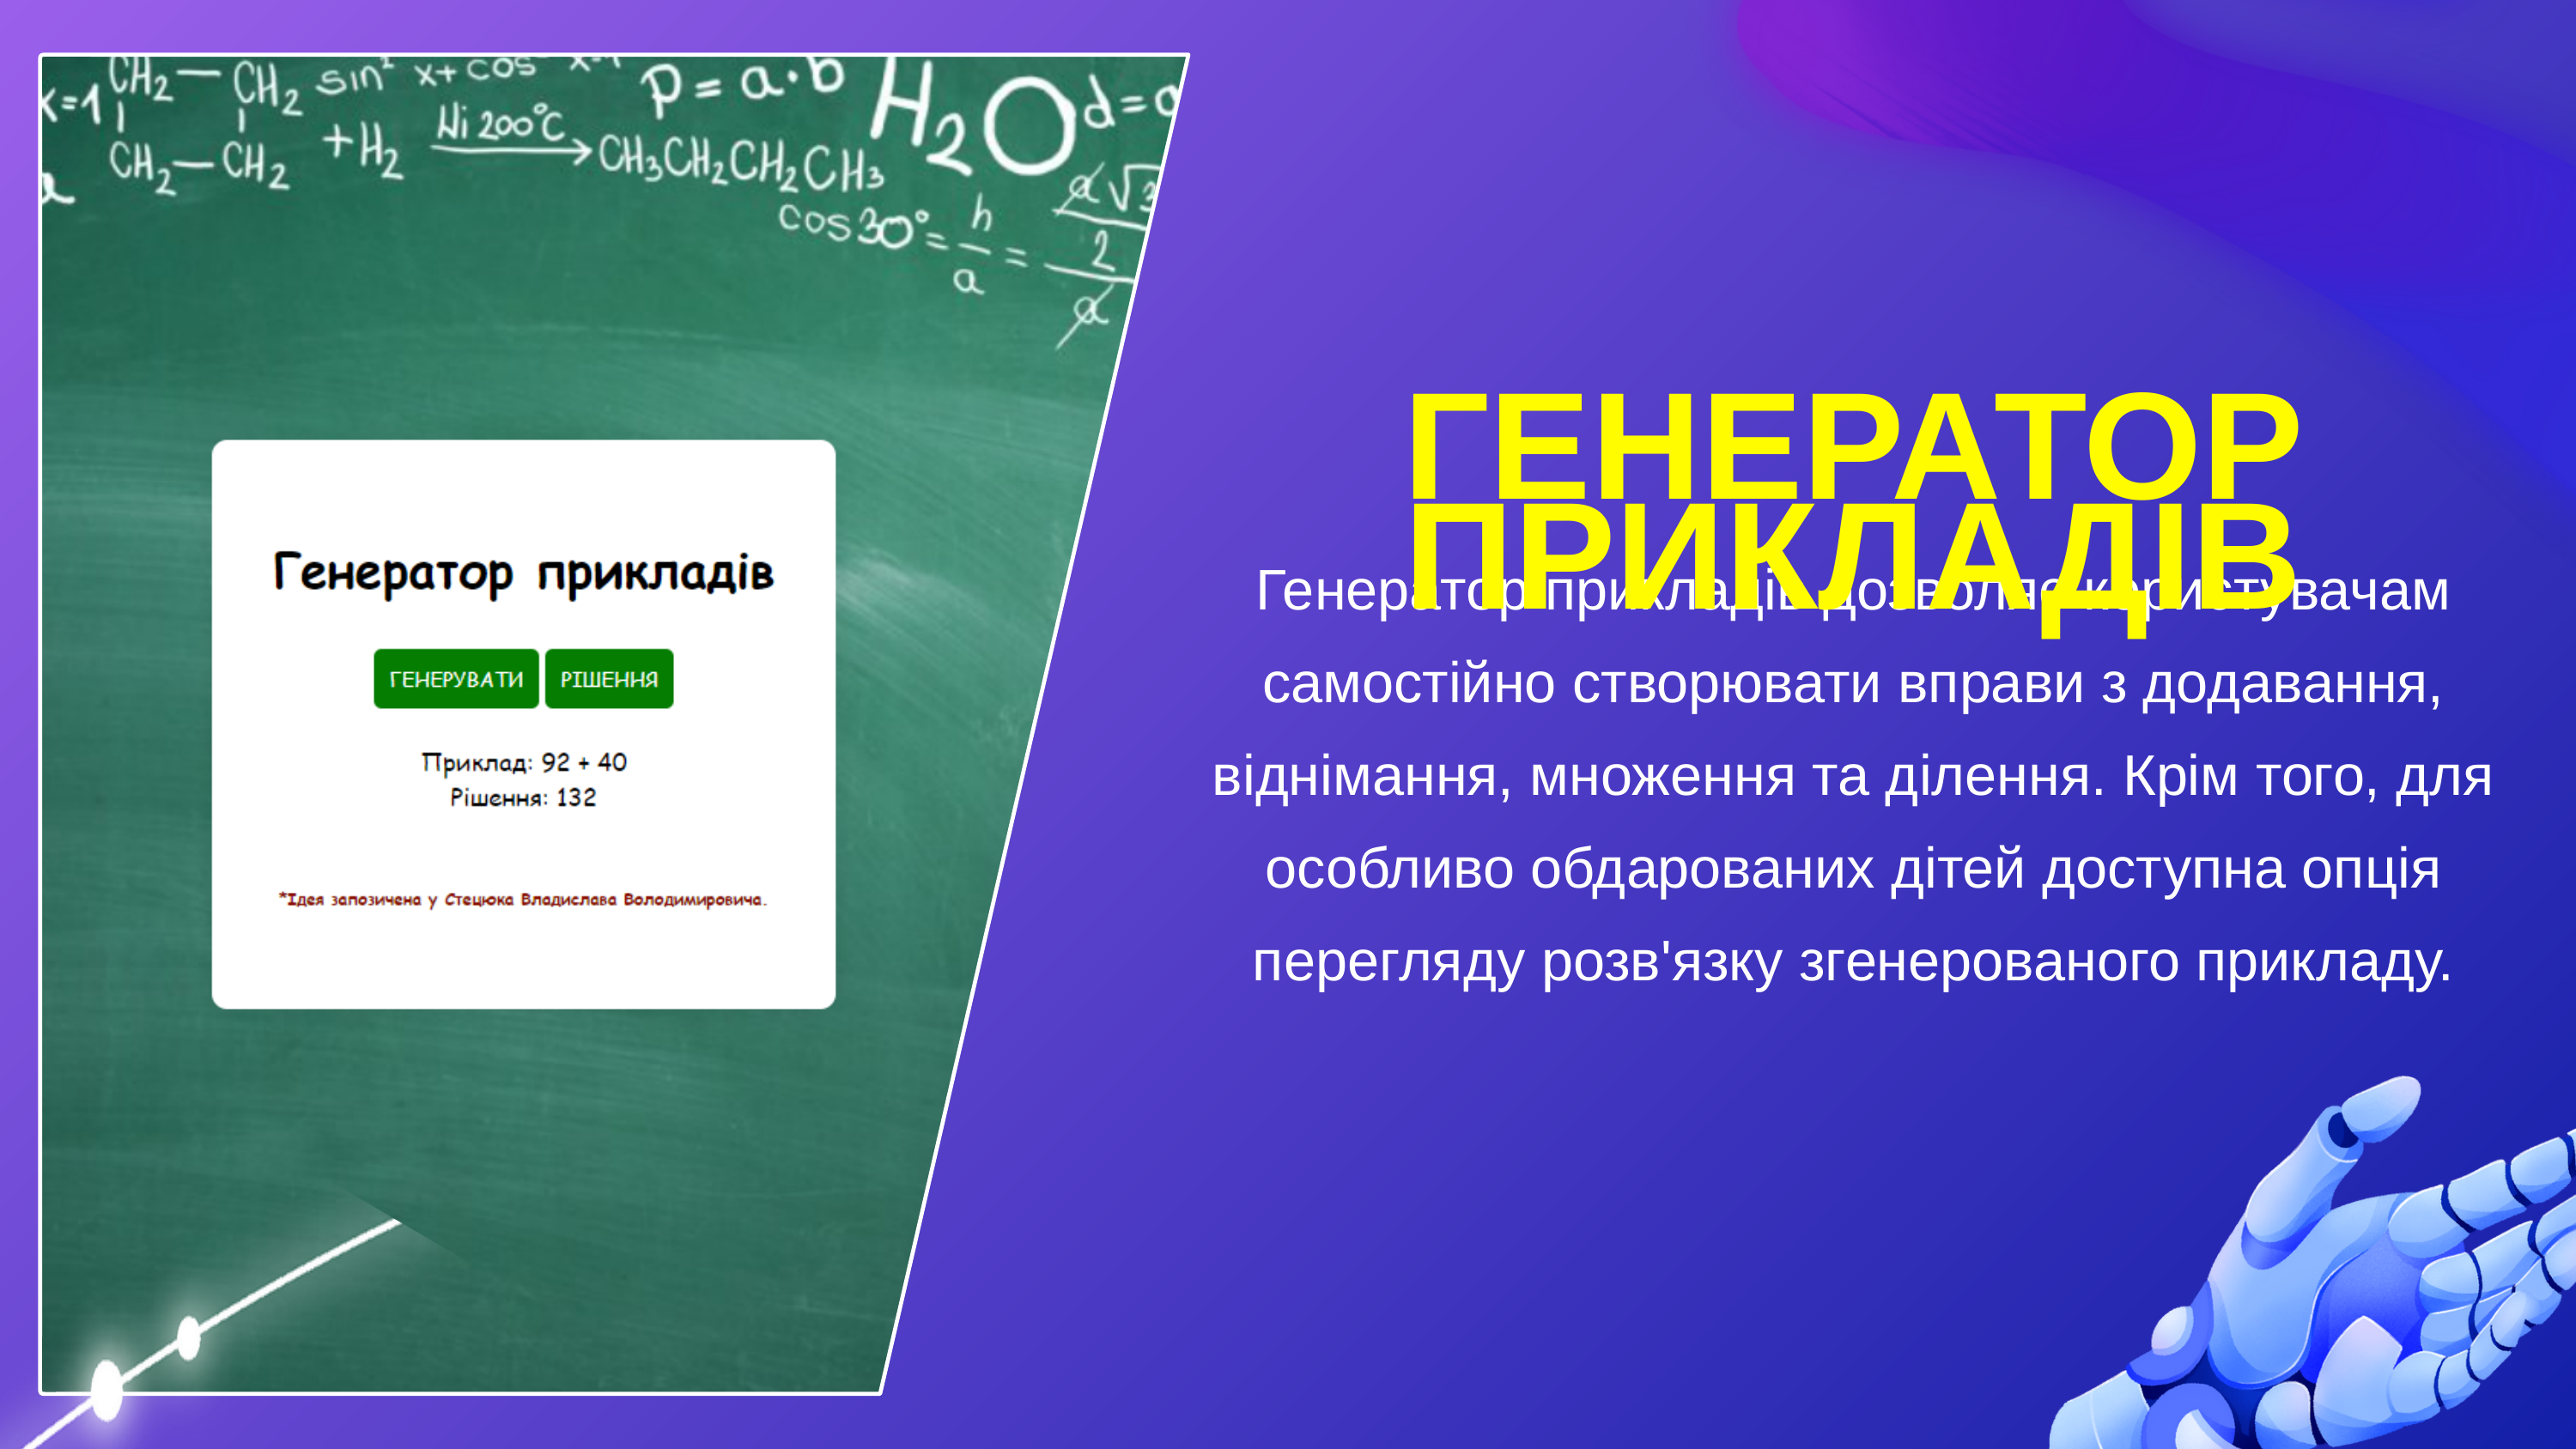

ГЕНЕРАТОР ПРИКЛАДІВ
Генератор прикладів дозволяє користувачам самостійно створювати вправи з додавання, віднімання, множення та ділення. Крім того, для особливо обдарованих дітей доступна опція перегляду розв'язку згенерованого прикладу.